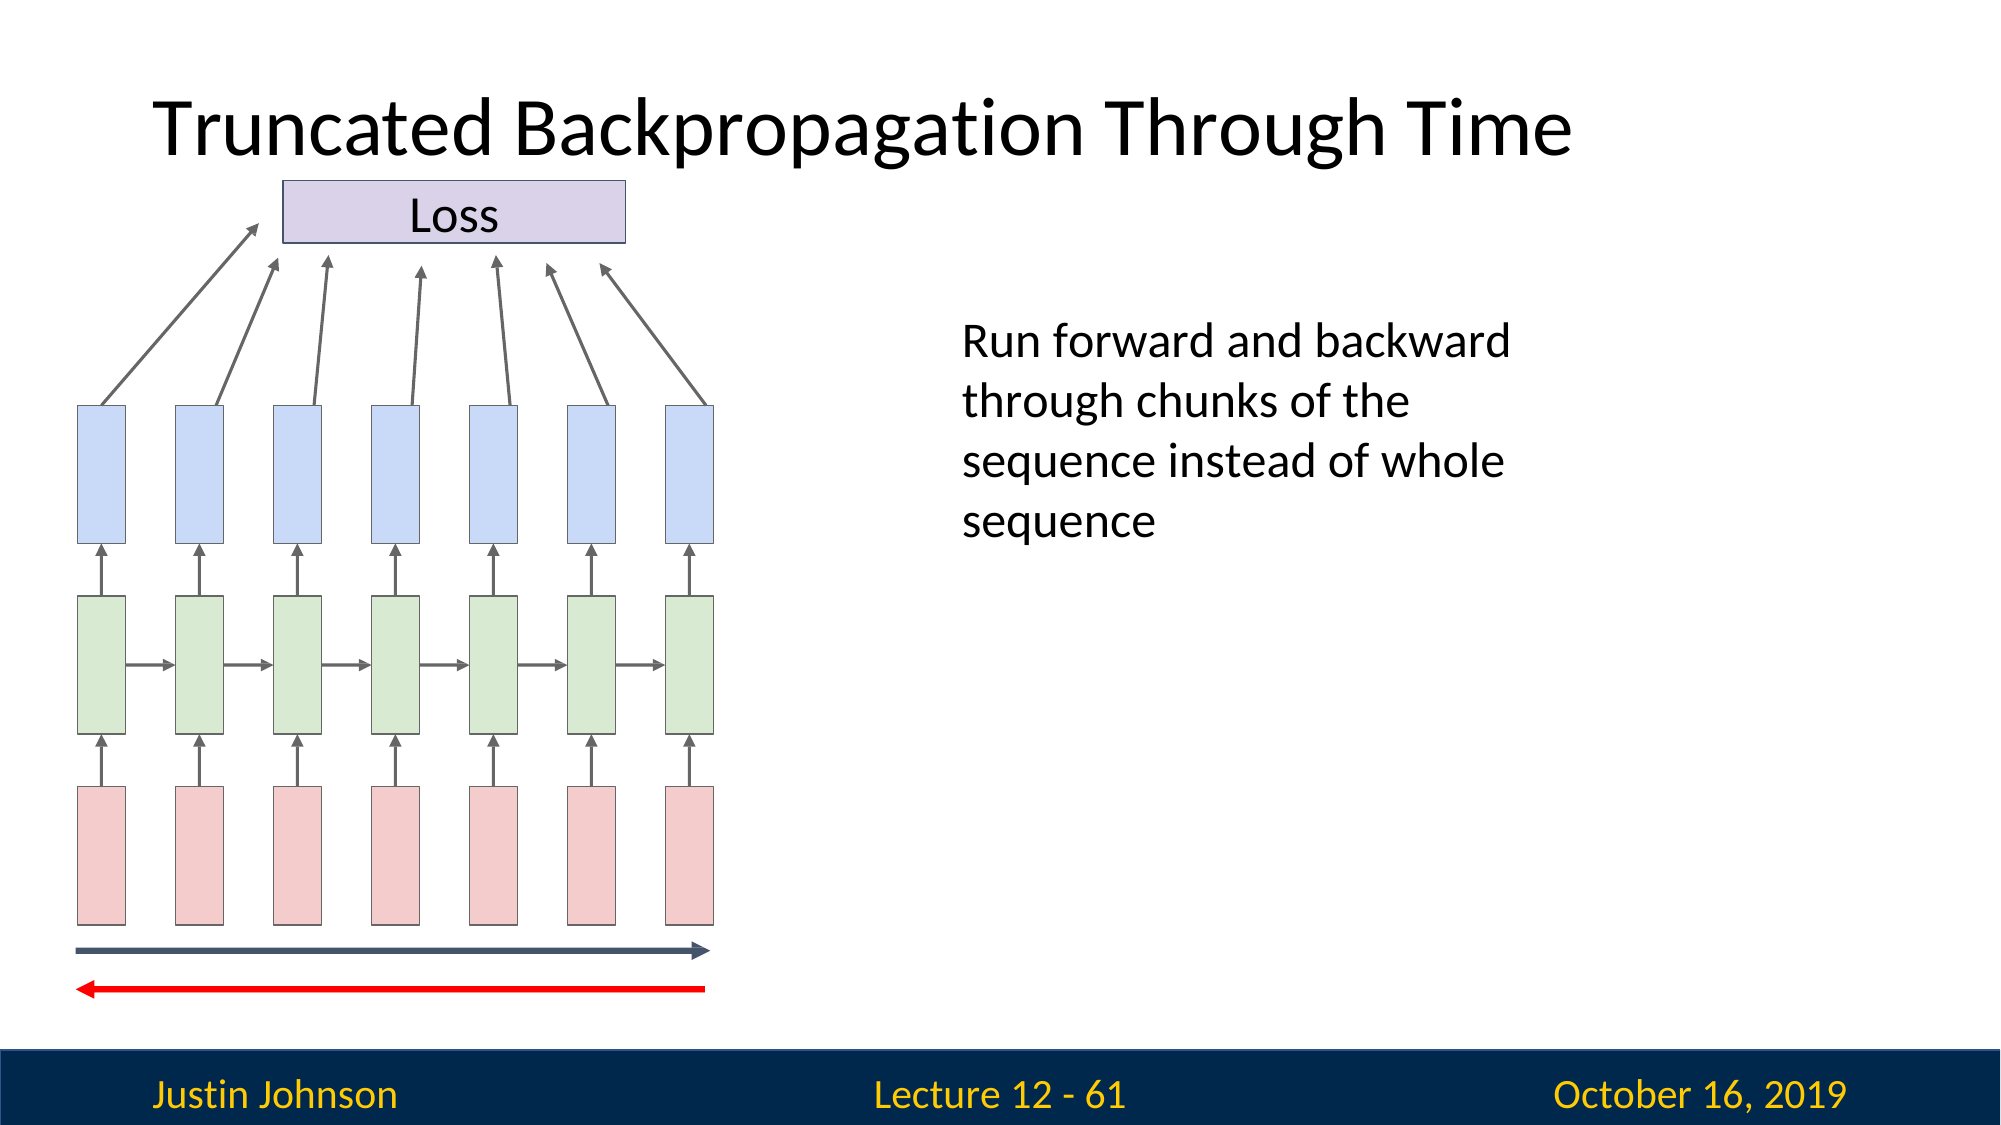

# Truncated Backpropagation Through Time
Loss

Run forward and backward through chunks of the sequence instead of whole sequence

Justin Johnson
October 16, 2019
Lecture 12 - 61